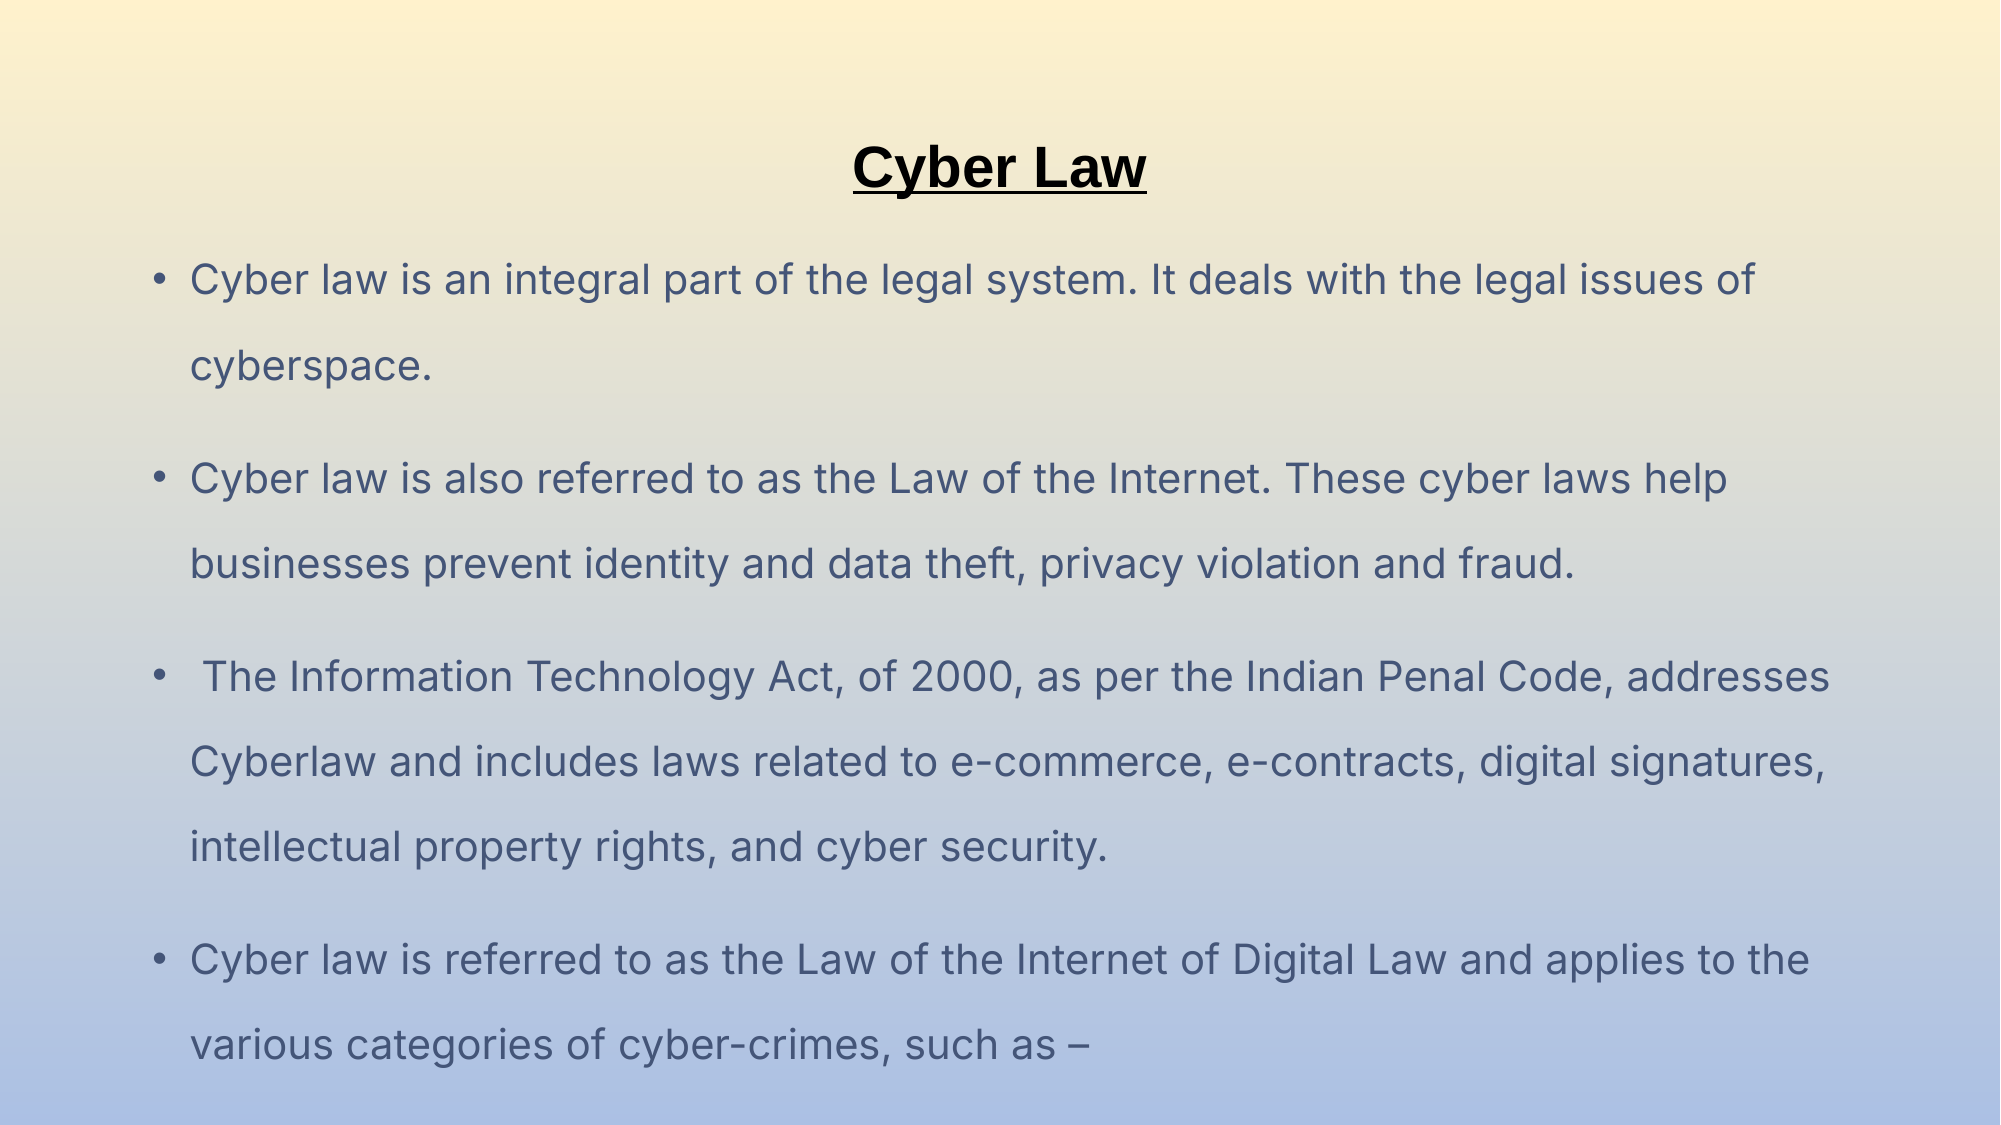

# Cyber Law
Cyber law is an integral part of the legal system. It deals with the legal issues of cyberspace.
Cyber law is also referred to as the Law of the Internet. These cyber laws help businesses prevent identity and data theft, privacy violation and fraud.
 The Information Technology Act, of 2000, as per the Indian Penal Code, addresses Cyberlaw and includes laws related to e-commerce, e-contracts, digital signatures, intellectual property rights, and cyber security.
Cyber law is referred to as the Law of the Internet of Digital Law and applies to the various categories of cyber-crimes, such as –